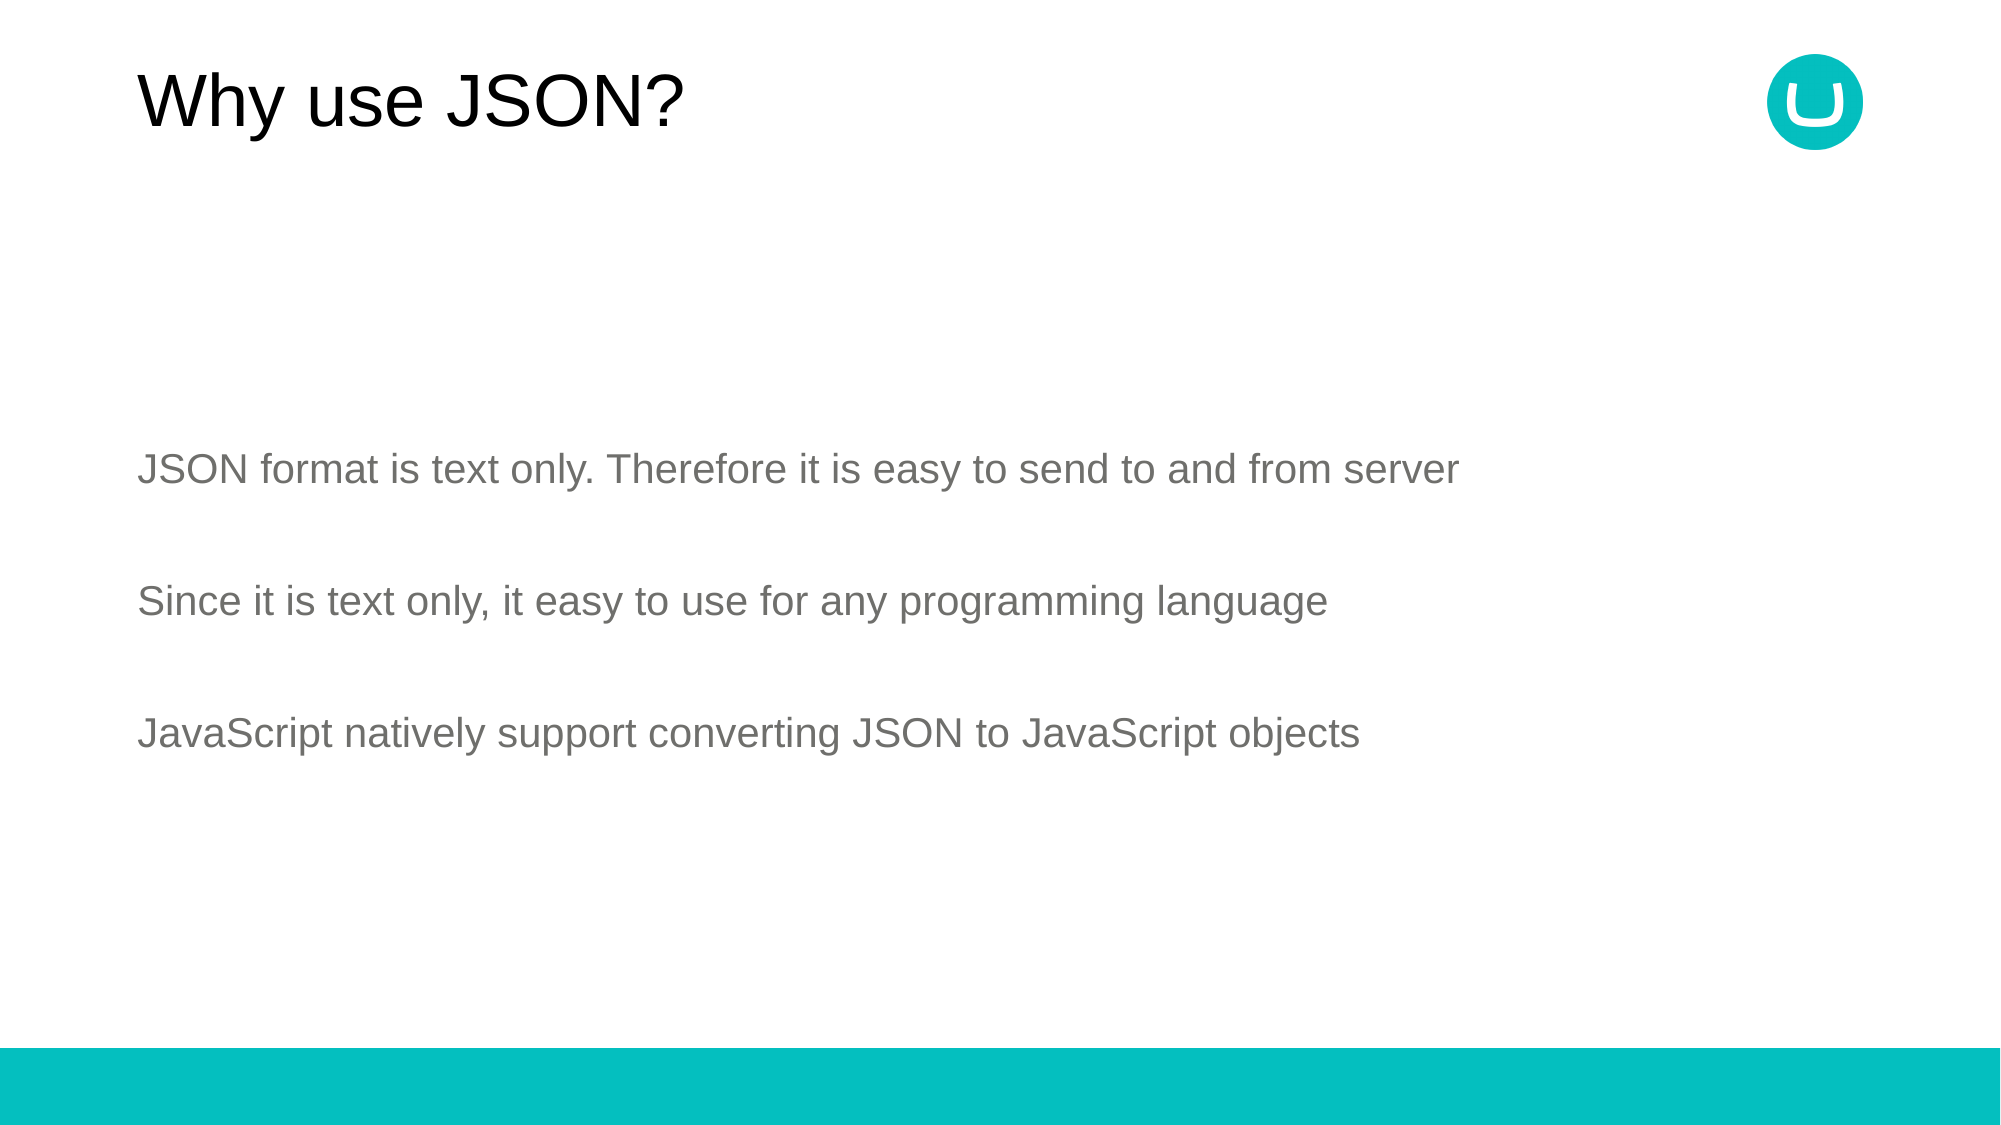

# Why use JSON?
JSON format is text only. Therefore it is easy to send to and from server

Since it is text only, it easy to use for any programming language

JavaScript natively support converting JSON to JavaScript objects